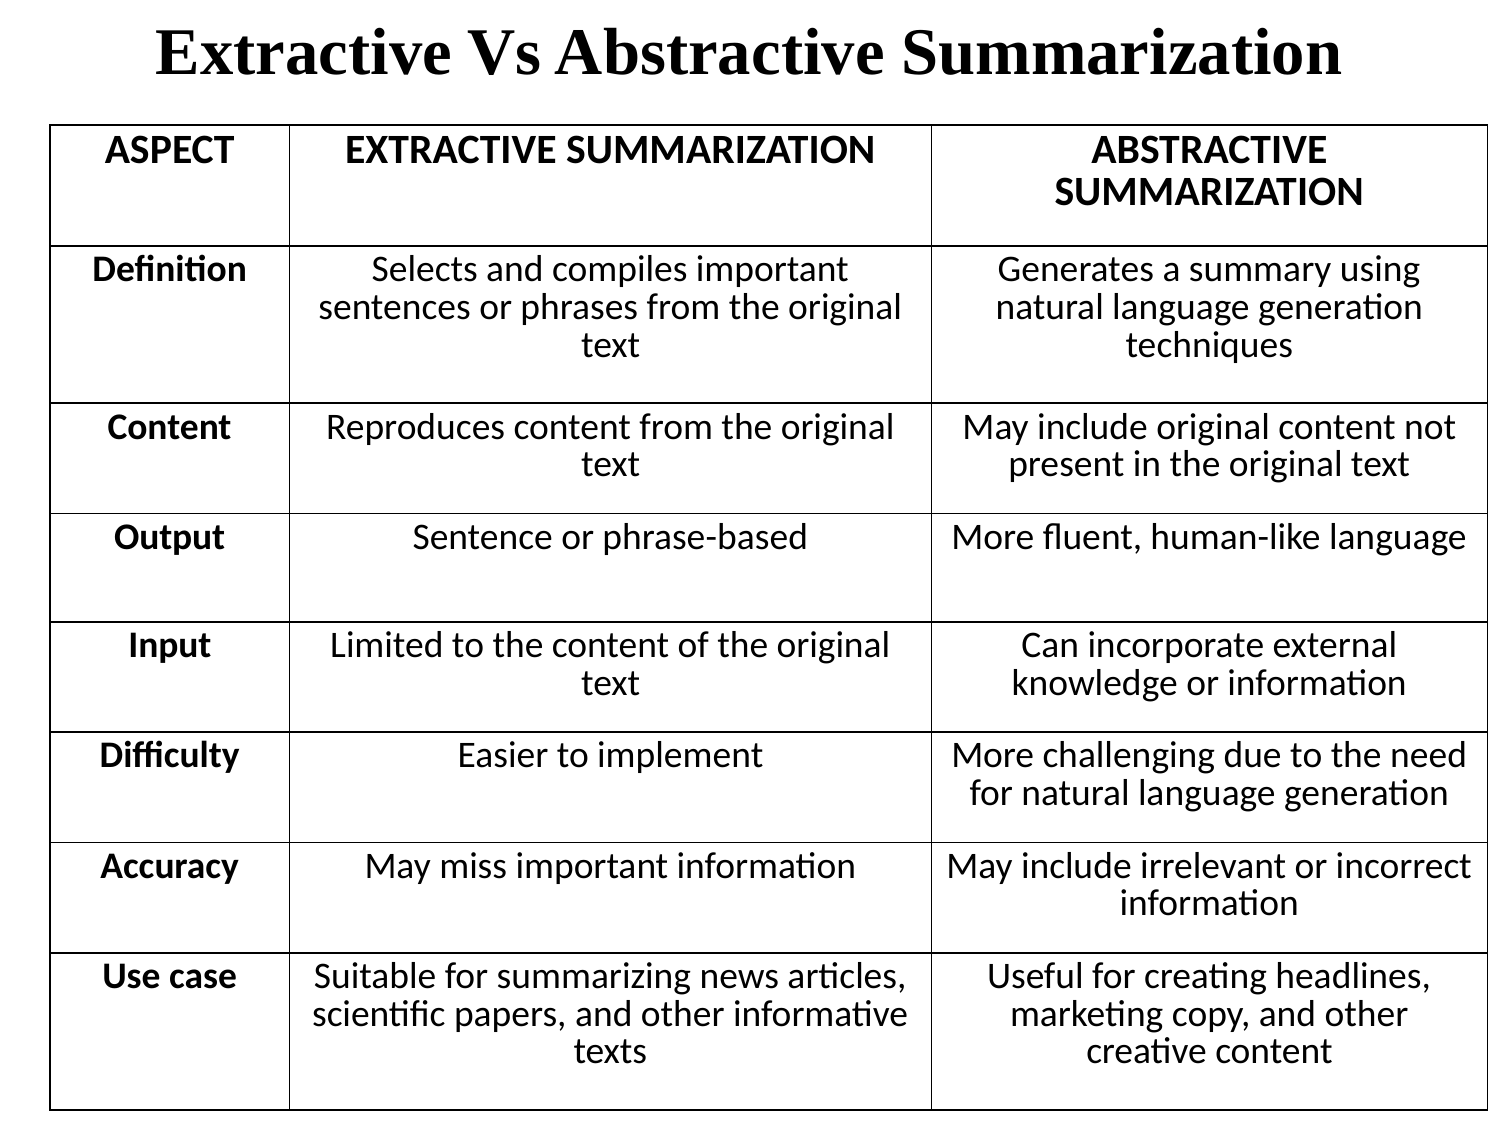

# Extractive Vs Abstractive Summarization
| ASPECT | EXTRACTIVE SUMMARIZATION | ABSTRACTIVE SUMMARIZATION |
| --- | --- | --- |
| Definition | Selects and compiles important sentences or phrases from the original text | Generates a summary using natural language generation techniques |
| Content | Reproduces content from the original text | May include original content not present in the original text |
| Output | Sentence or phrase-based | More fluent, human-like language |
| Input | Limited to the content of the original text | Can incorporate external knowledge or information |
| Difficulty | Easier to implement | More challenging due to the need for natural language generation |
| Accuracy | May miss important information | May include irrelevant or incorrect information |
| Use case | Suitable for summarizing news articles, scientific papers, and other informative texts | Useful for creating headlines, marketing copy, and other creative content |